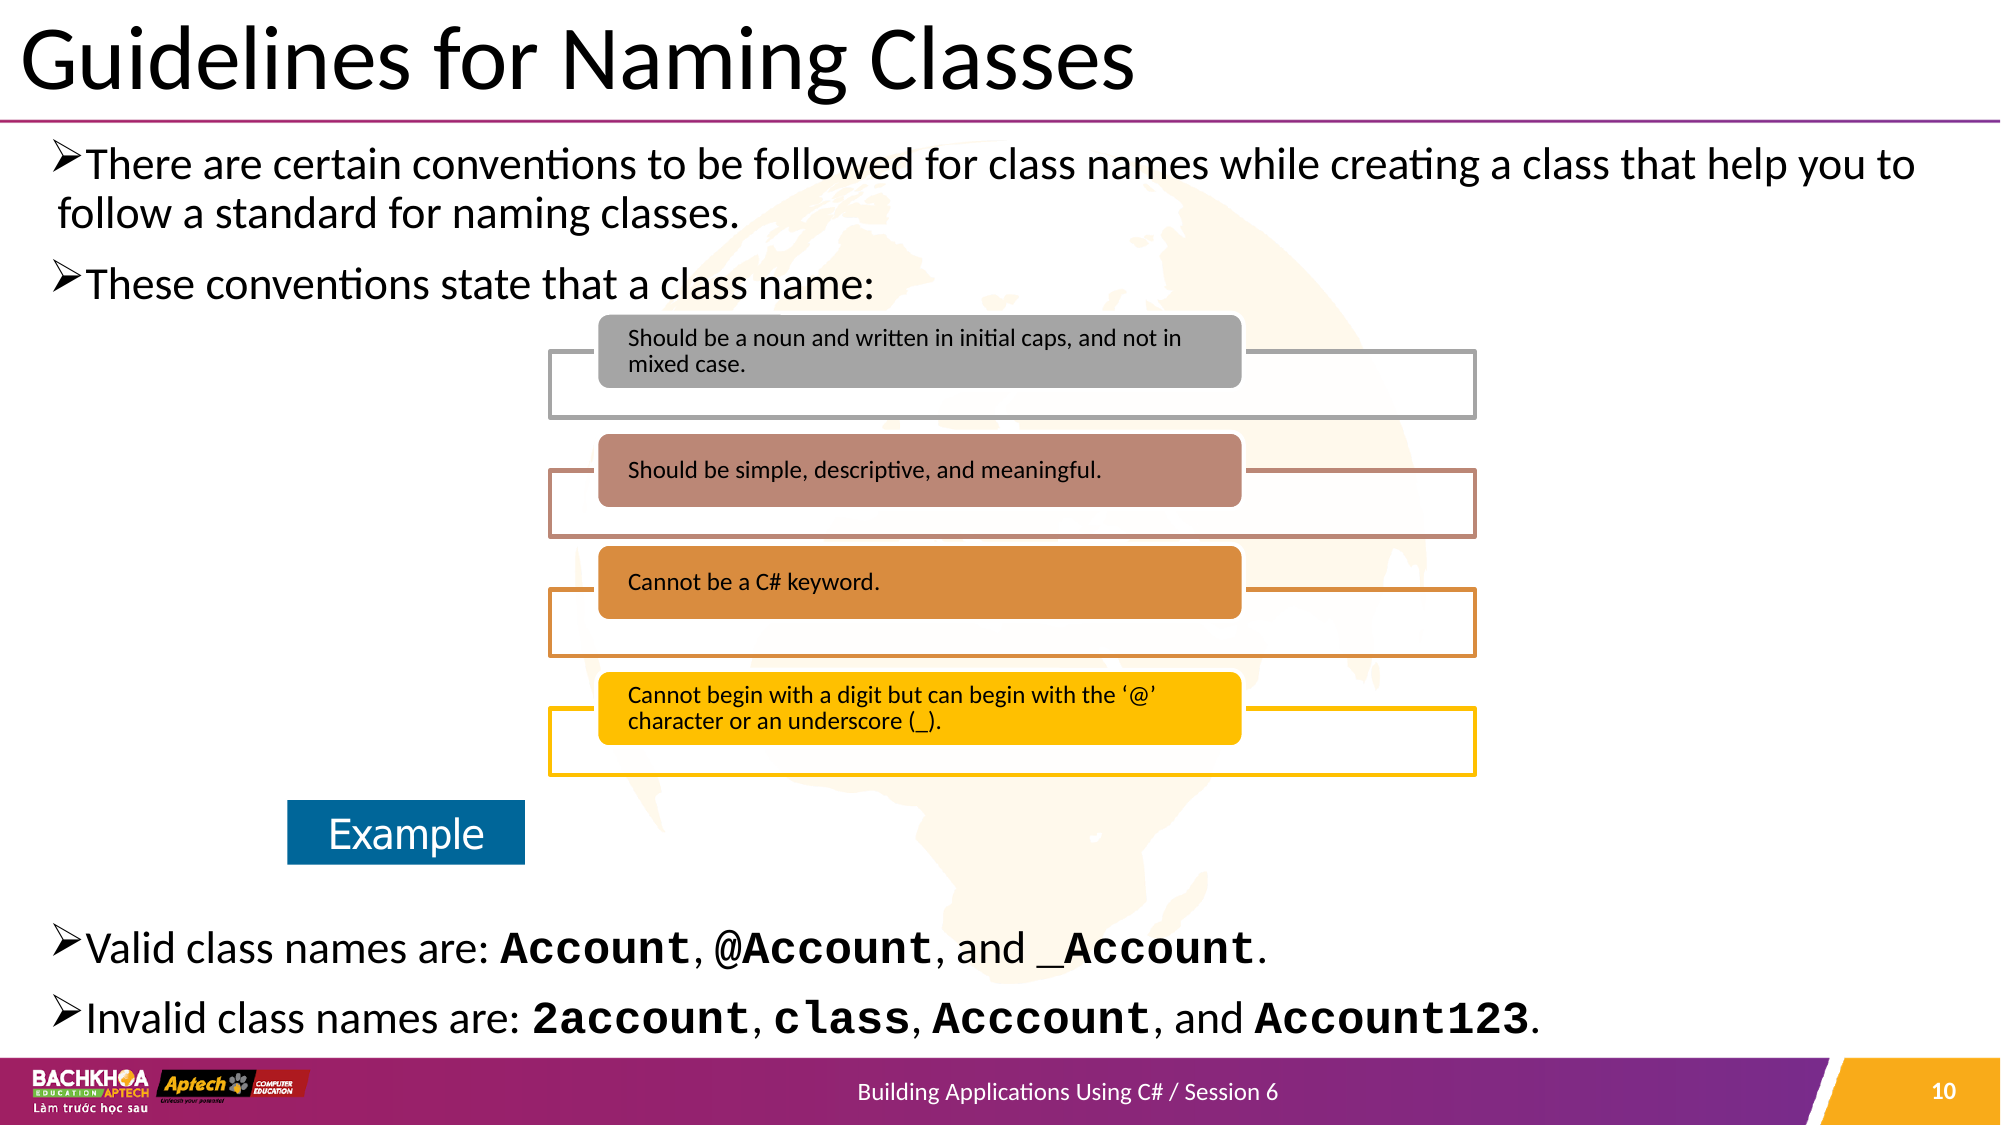

# Guidelines for Naming Classes
There are certain conventions to be followed for class names while creating a class that help you to follow a standard for naming classes.
These conventions state that a class name:

Valid class names are: Account, @Account, and _Account.
Invalid class names are: 2account, class, Acccount, and Account123.

Should be a noun and written in initial caps, and not in mixed case.
Should be simple, descriptive, and meaningful.
Cannot be a C# keyword.
Cannot begin with a digit but can begin with the ‘@’ character or an underscore (_).
Example
10
Building Applications Using C# / Session 6